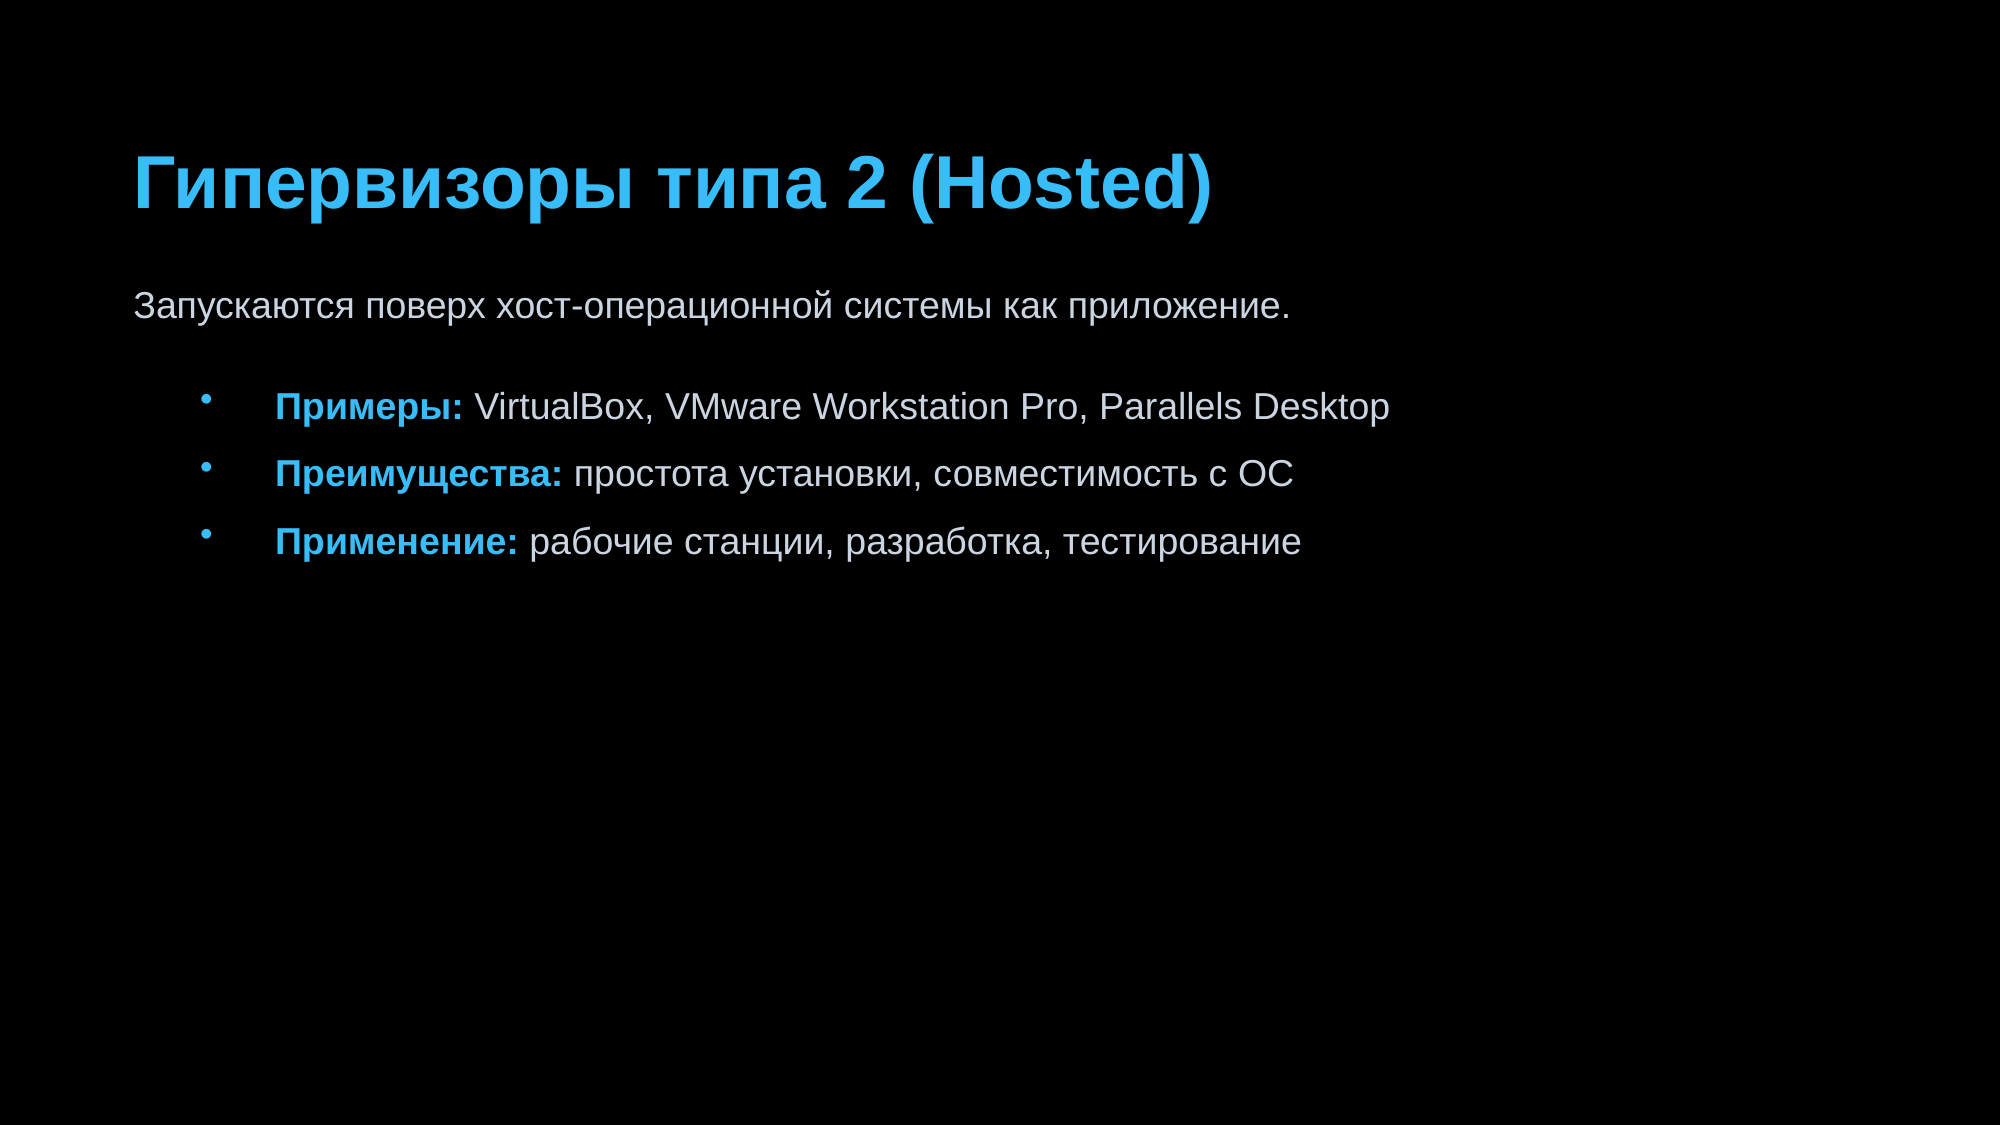

Гипервизоры типа 2 (Hosted)
Запускаются поверх хост-операционной системы как приложение.
Примеры: VirtualBox, VMware Workstation Pro, Parallels Desktop
Преимущества: простота установки, совместимость с ОС
Применение: рабочие станции, разработка, тестирование